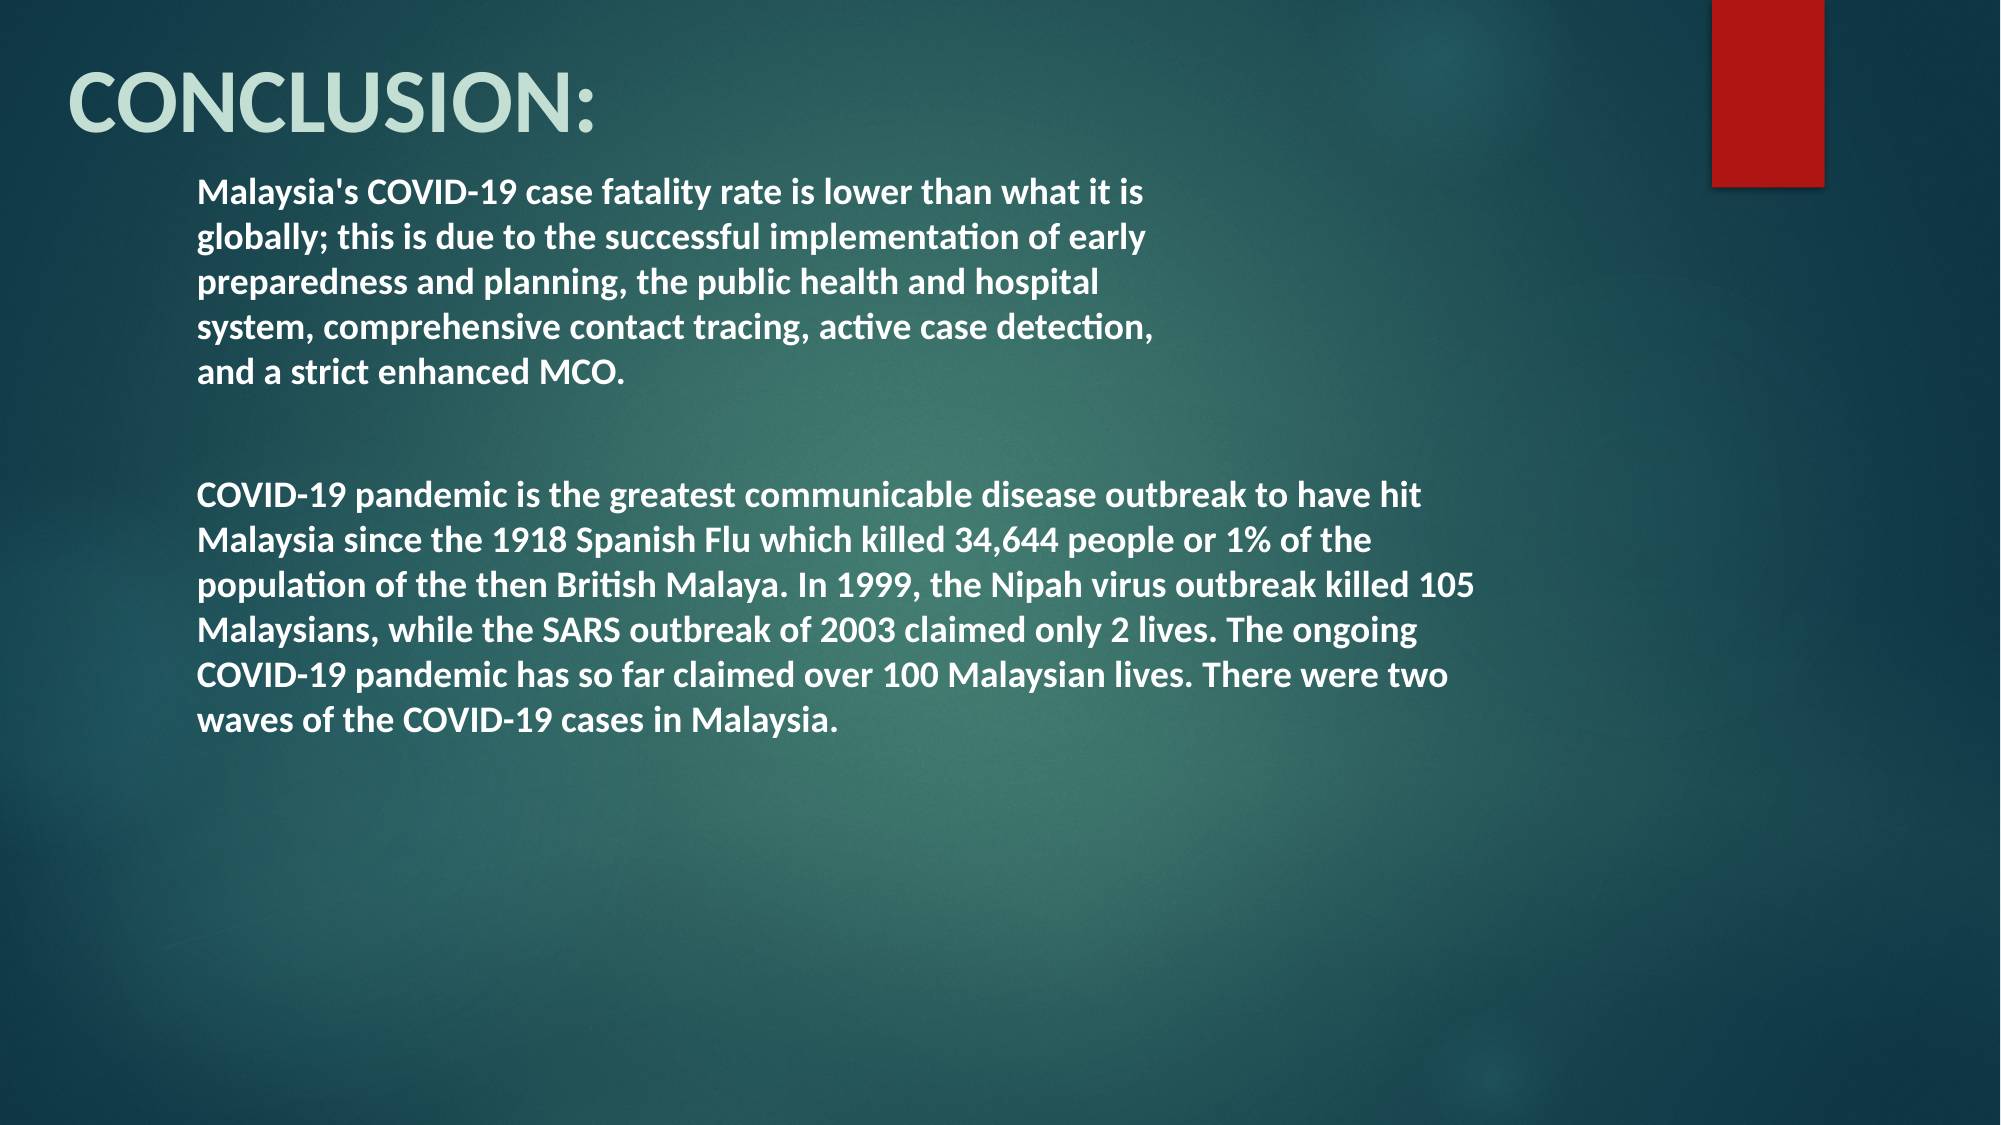

CONCLUSION:
Malaysia's COVID-19 case fatality rate is lower than what it is globally; this is due to the successful implementation of early preparedness and planning, the public health and hospital system, comprehensive contact tracing, active case detection, and a strict enhanced MCO.

COVID-19 pandemic is the greatest communicable disease outbreak to have hit Malaysia since the 1918 Spanish Flu which killed 34,644 people or 1% of the population of the then British Malaya. In 1999, the Nipah virus outbreak killed 105 Malaysians, while the SARS outbreak of 2003 claimed only 2 lives. The ongoing COVID-19 pandemic has so far claimed over 100 Malaysian lives. There were two waves of the COVID-19 cases in Malaysia.